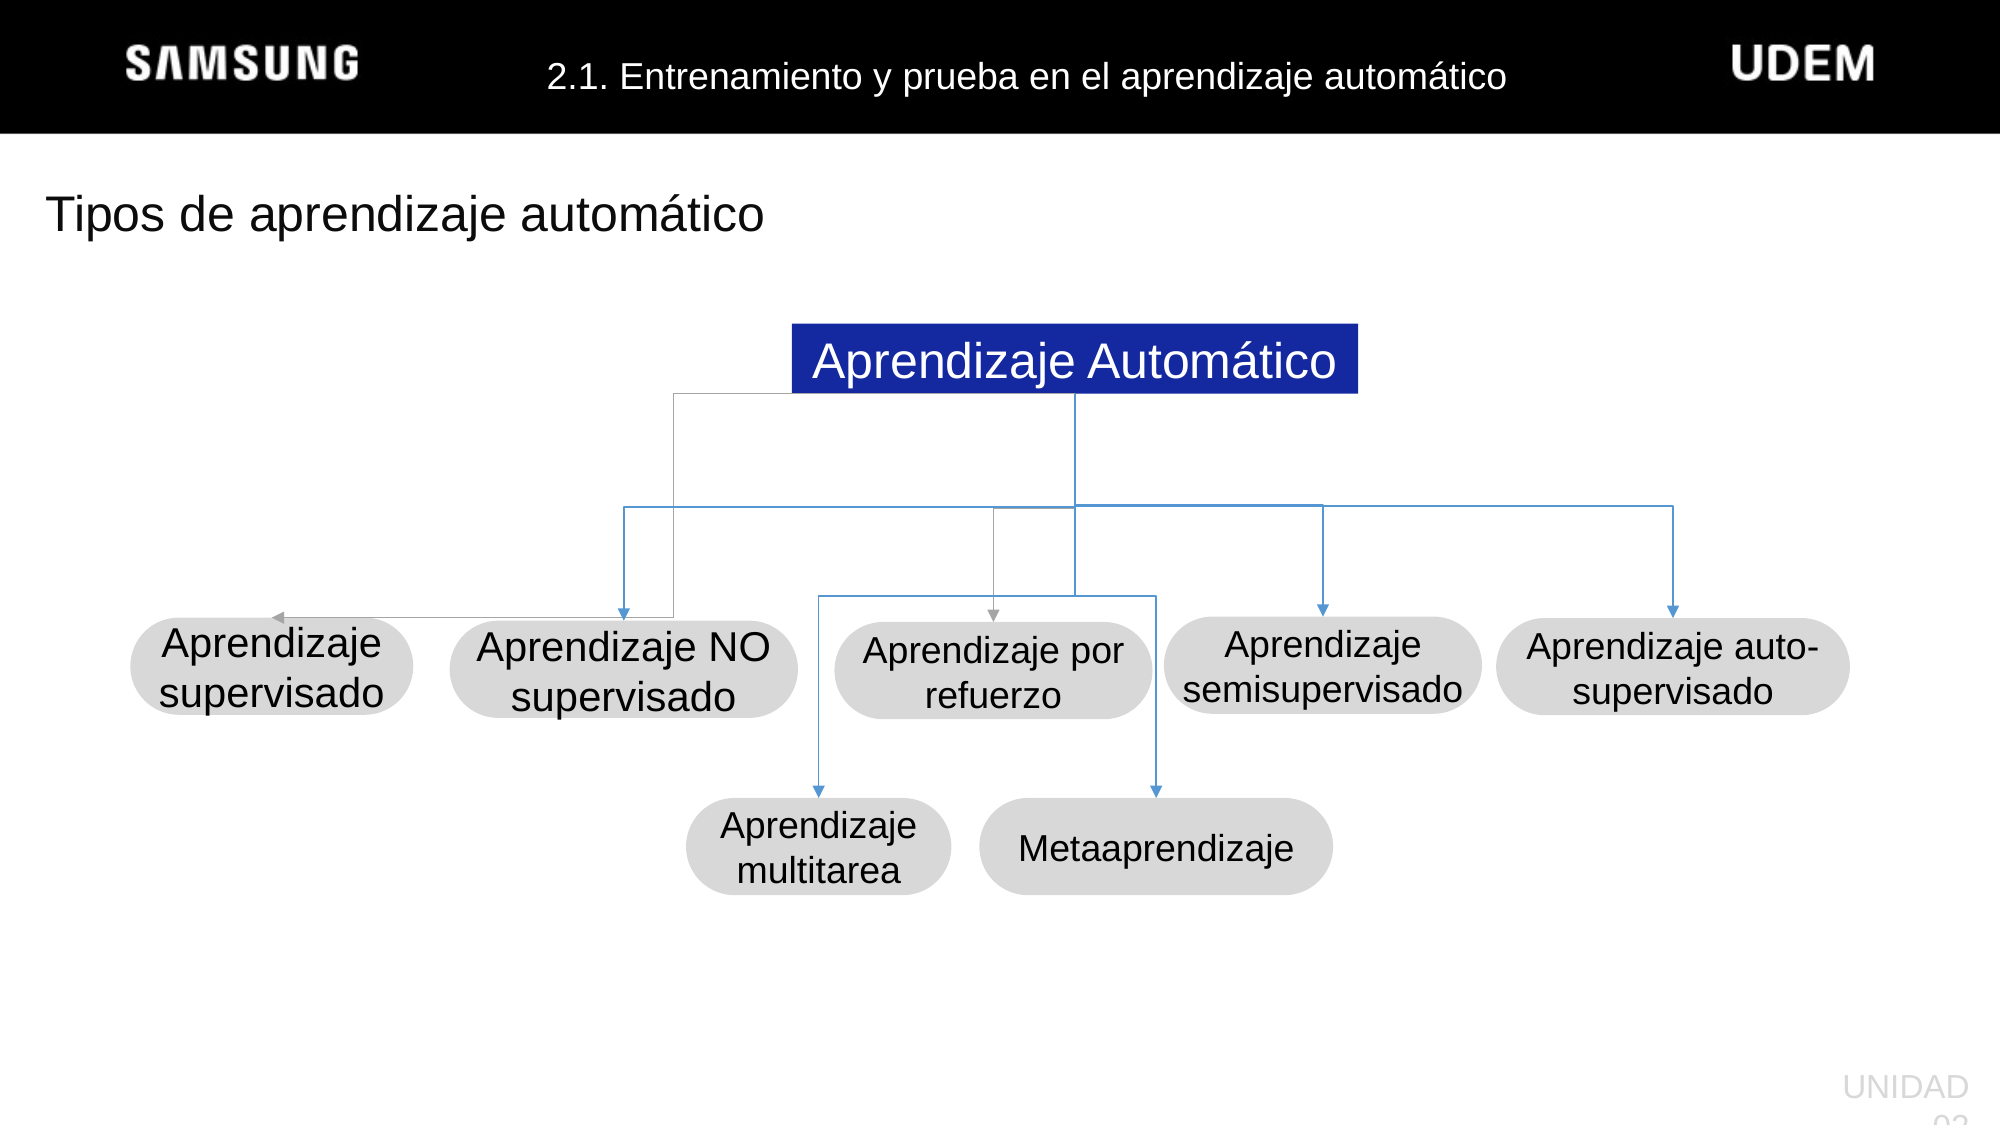

2.1. Entrenamiento y prueba en el aprendizaje automático

Tipos de aprendizaje automático
Aprendizaje Automático
Aprendizaje supervisado
Aprendizaje por refuerzo
Aprendizaje semisupervisado
Aprendizaje auto-supervisado
Aprendizaje NO supervisado
Aprendizaje multitarea
Metaaprendizaje
UNIDAD 02